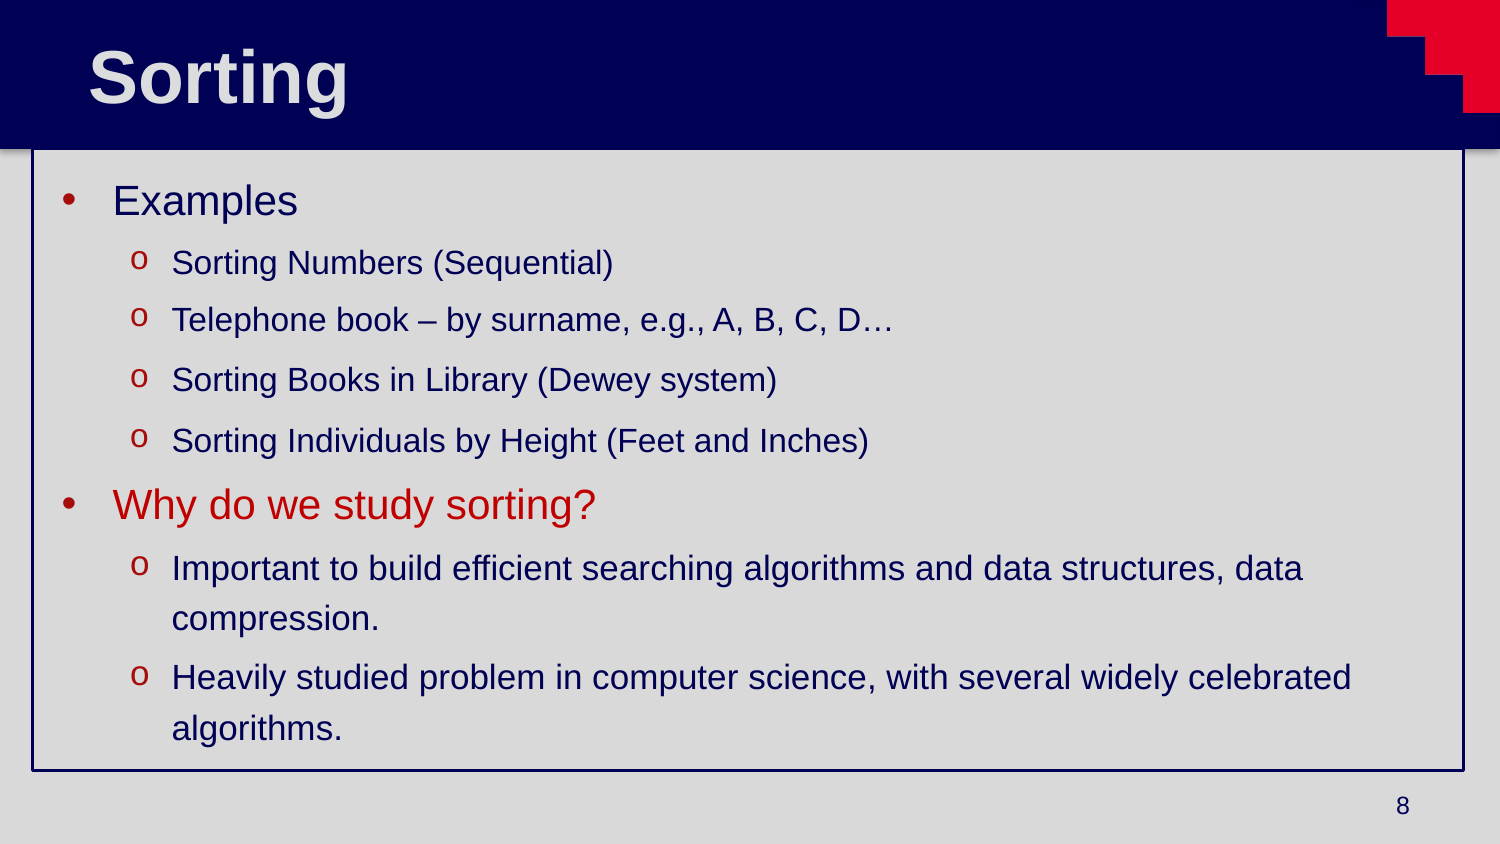

# Sorting
Examples
Sorting Numbers (Sequential)
Telephone book – by surname, e.g., A, B, C, D…
Sorting Books in Library (Dewey system)
Sorting Individuals by Height (Feet and Inches)
Why do we study sorting?
Important to build efficient searching algorithms and data structures, data compression.
Heavily studied problem in computer science, with several widely celebrated algorithms.

8